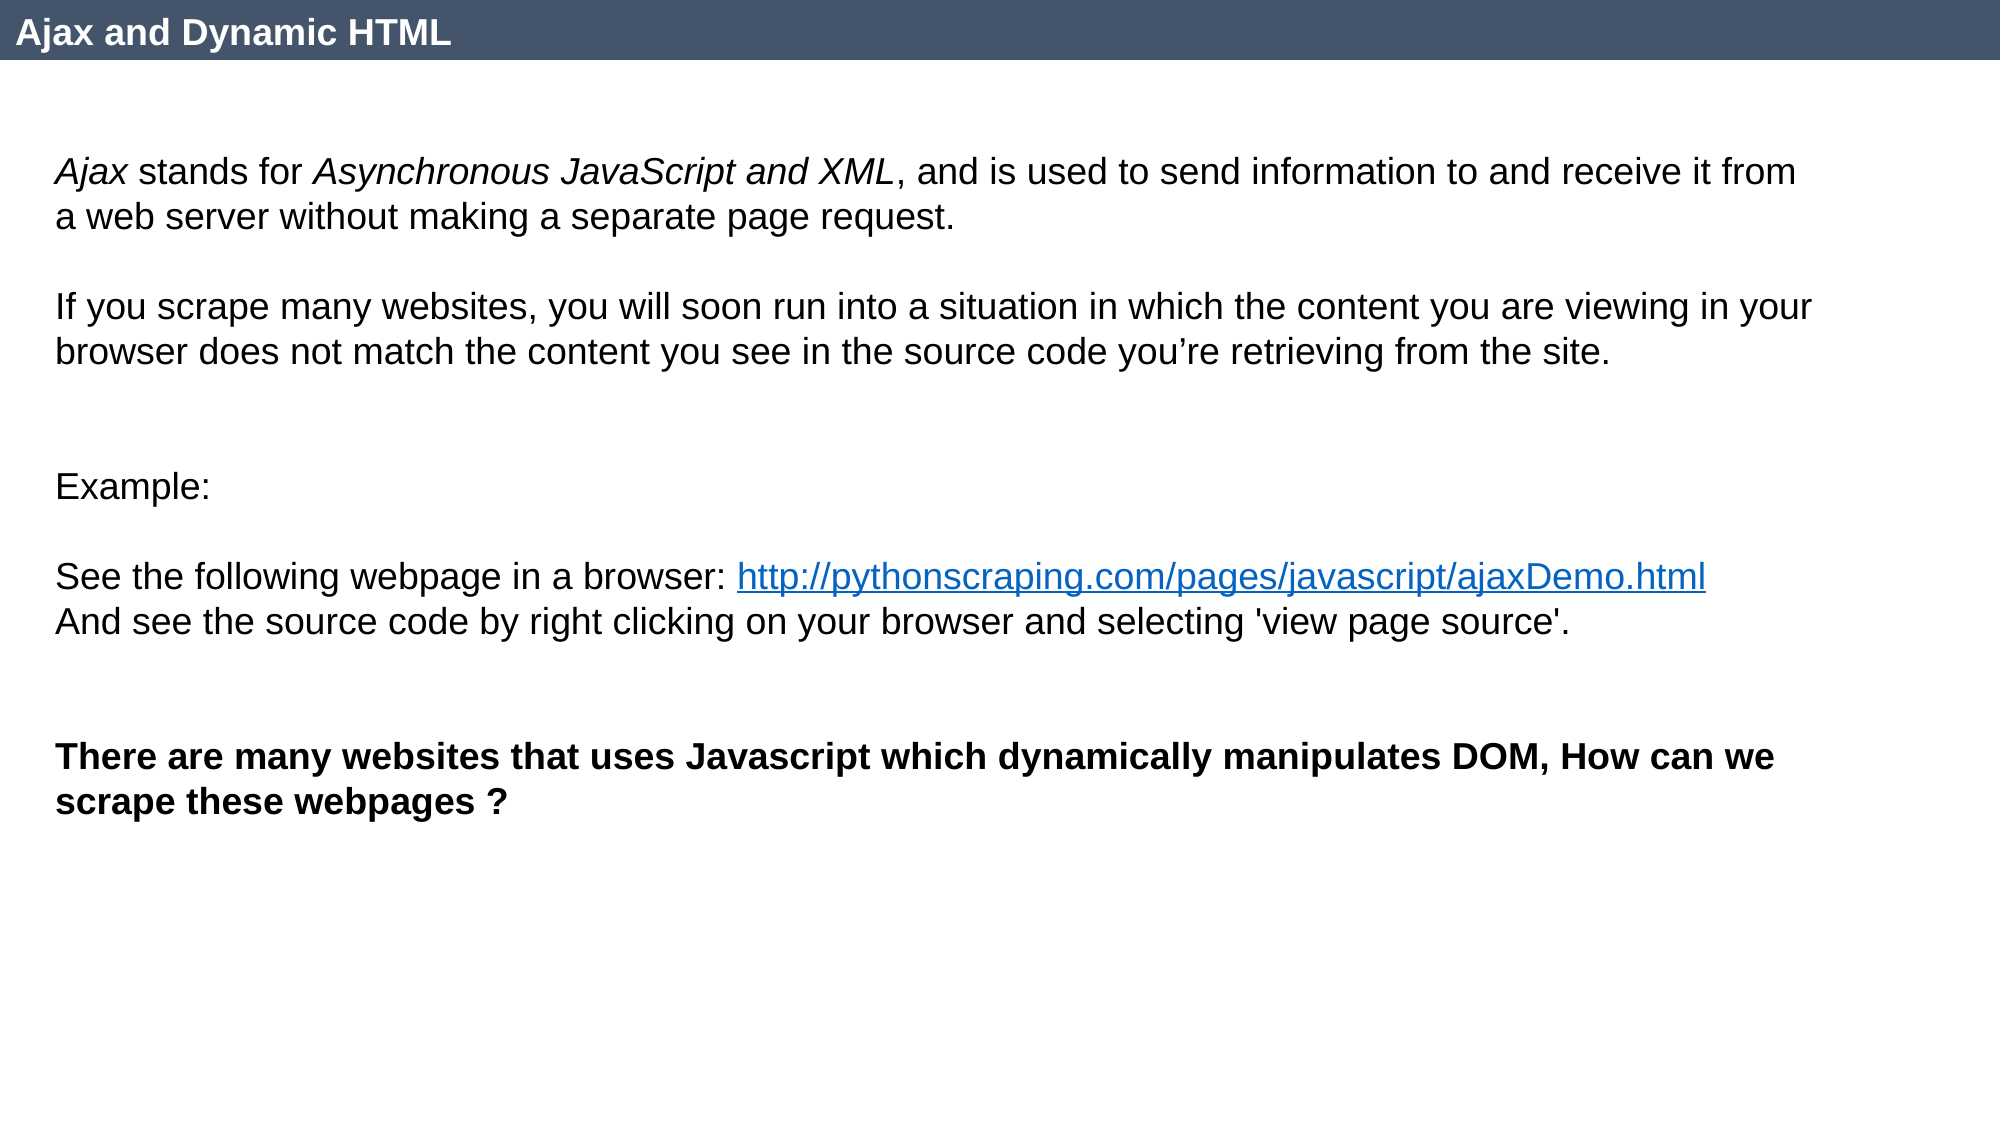

Ajax and Dynamic HTML
Ajax stands for Asynchronous JavaScript and XML, and is used to send information to and receive it from a web server without making a separate page request.

If you scrape many websites, you will soon run into a situation in which the content you are viewing in your browser does not match the content you see in the source code you’re retrieving from the site.

Example:

See the following webpage in a browser: http://pythonscraping.com/pages/javascript/ajaxDemo.html
And see the source code by right clicking on your browser and selecting 'view page source'.

There are many websites that uses Javascript which dynamically manipulates DOM, How can we scrape these webpages ?